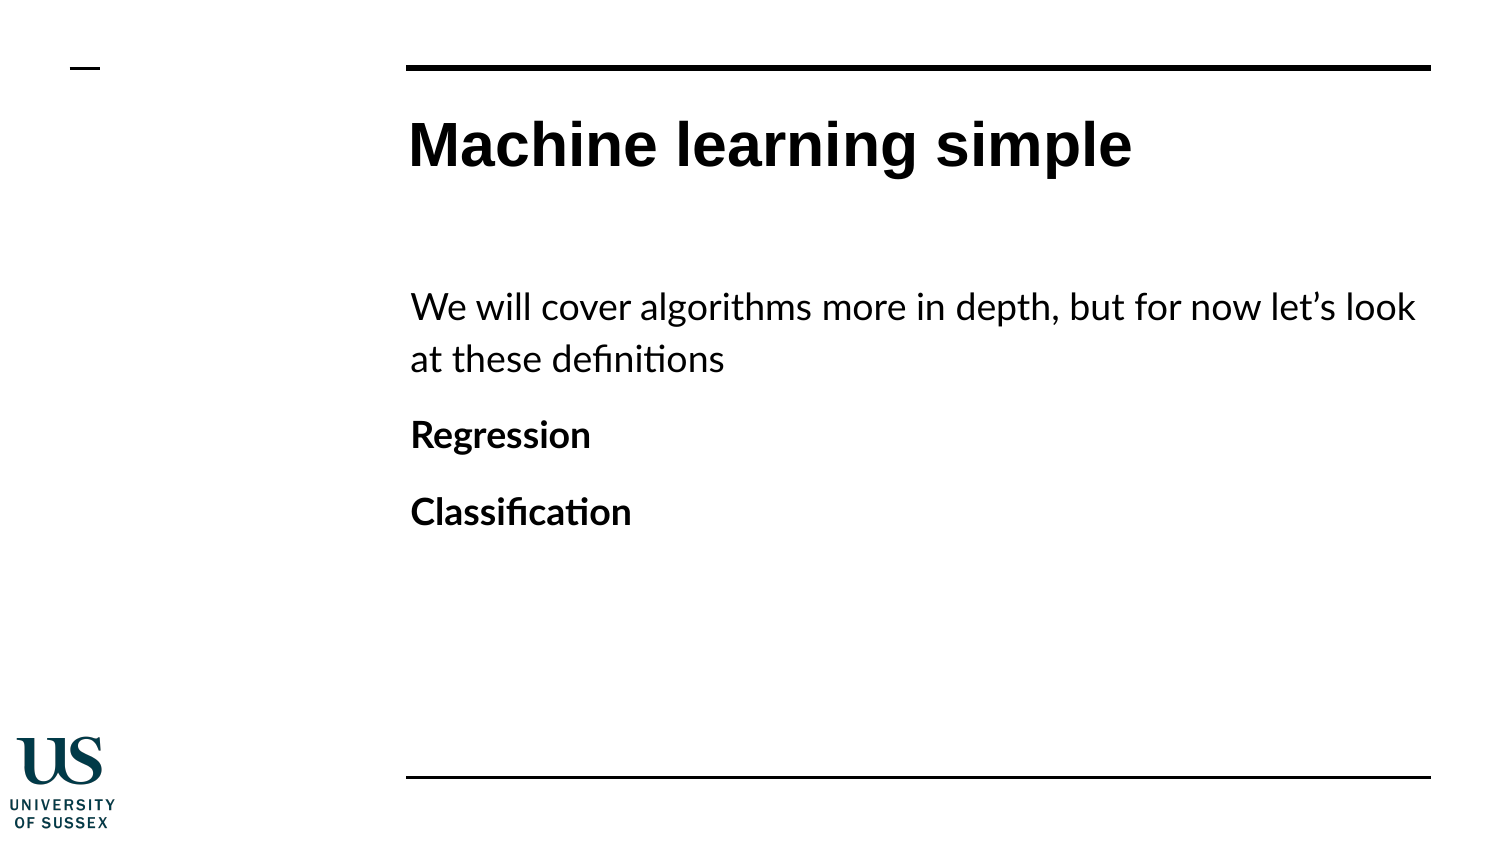

# Machine learning simple
We will cover algorithms more in depth, but for now let’s look at these definitions
Regression
Classification